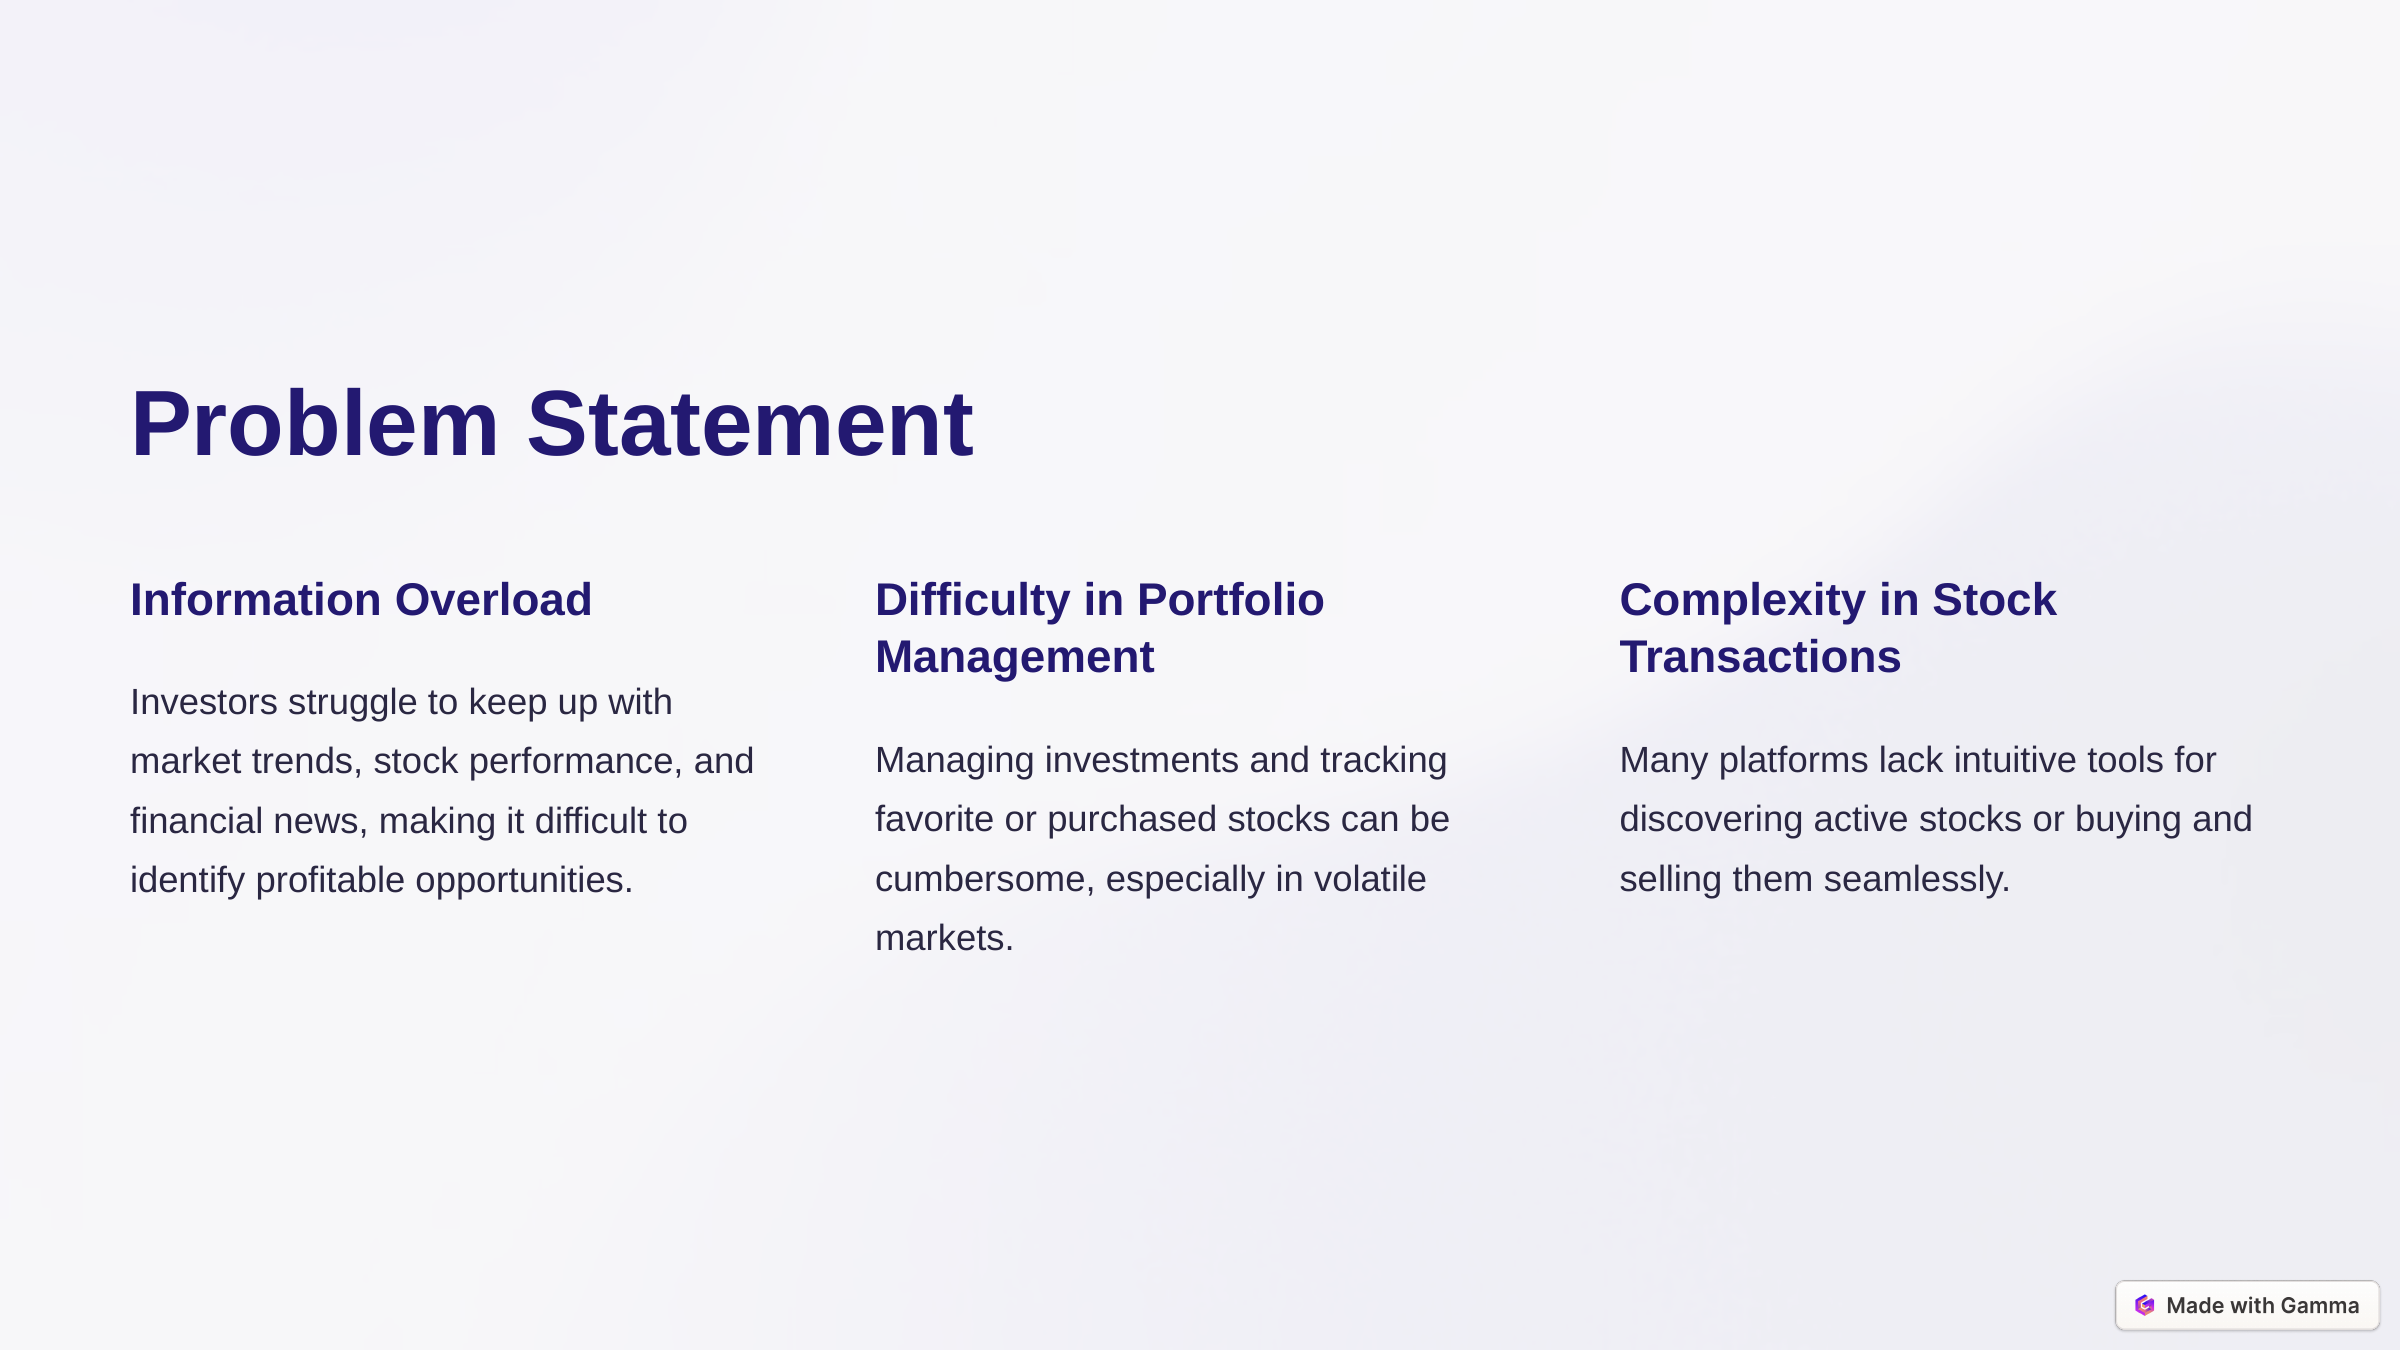

Problem Statement
Information Overload
Difficulty in Portfolio Management
Complexity in Stock Transactions
Investors struggle to keep up with market trends, stock performance, and financial news, making it difficult to identify profitable opportunities.
Managing investments and tracking favorite or purchased stocks can be cumbersome, especially in volatile markets.
Many platforms lack intuitive tools for discovering active stocks or buying and selling them seamlessly.